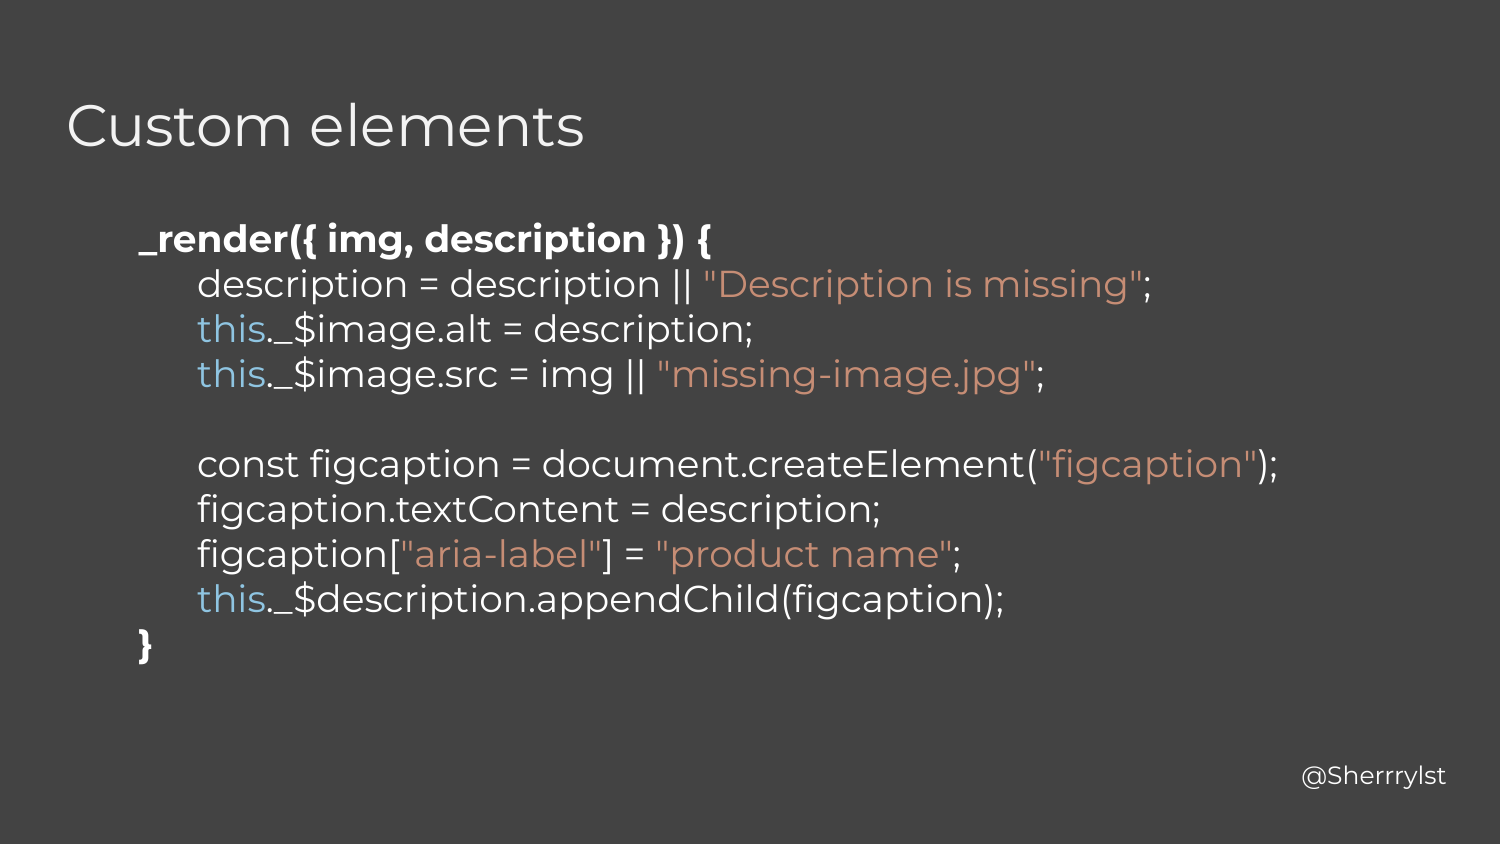

# Custom elements

_render({ img, description }) {
      description = description || "Description is missing";
      this._$image.alt = description;
      this._$image.src = img || "missing-image.jpg";
      const figcaption = document.createElement("figcaption");
      figcaption.textContent = description;
      figcaption["aria-label"] = "product name";
      this._$description.appendChild(figcaption);
}

@Sherrrylst